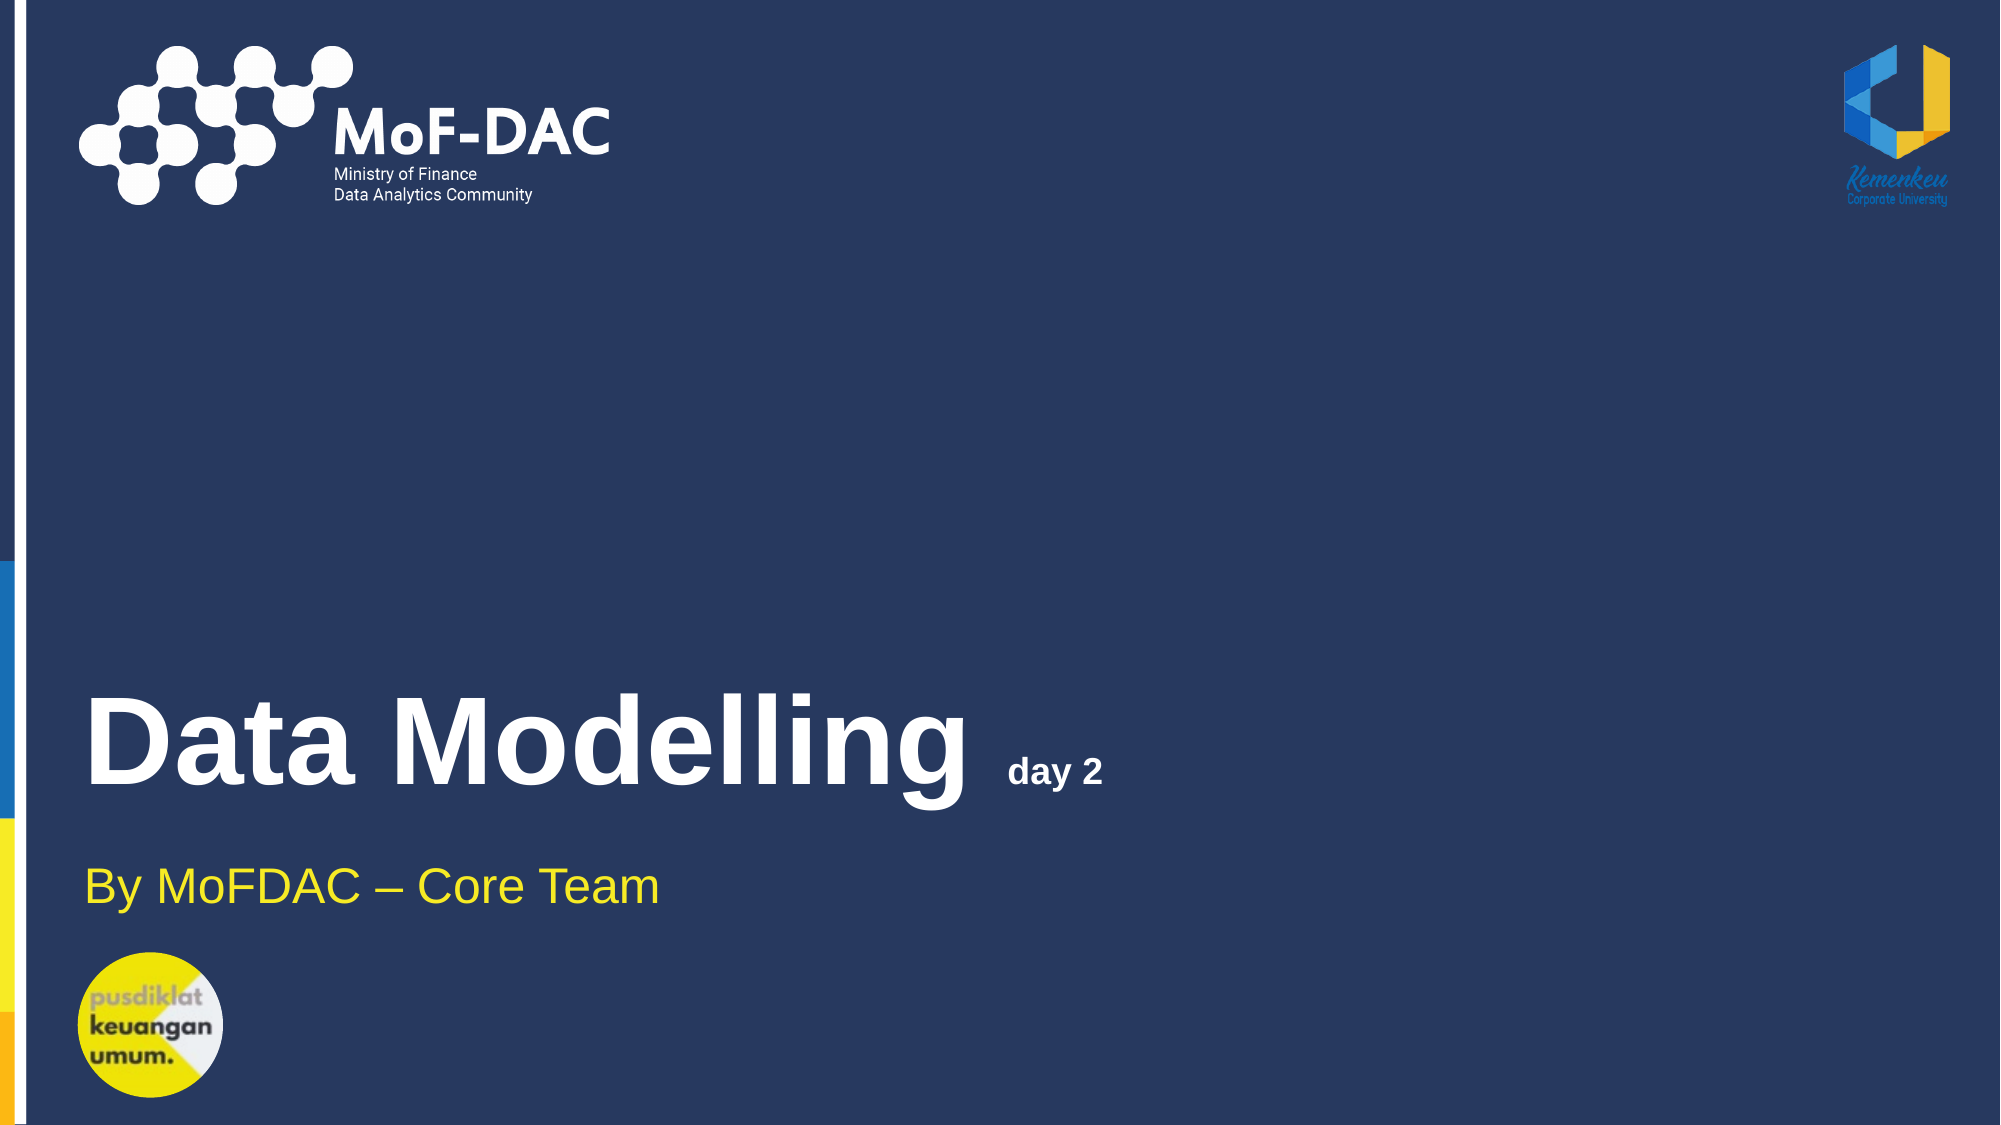

# Data Modelling day 2
By MoFDAC – Core Team